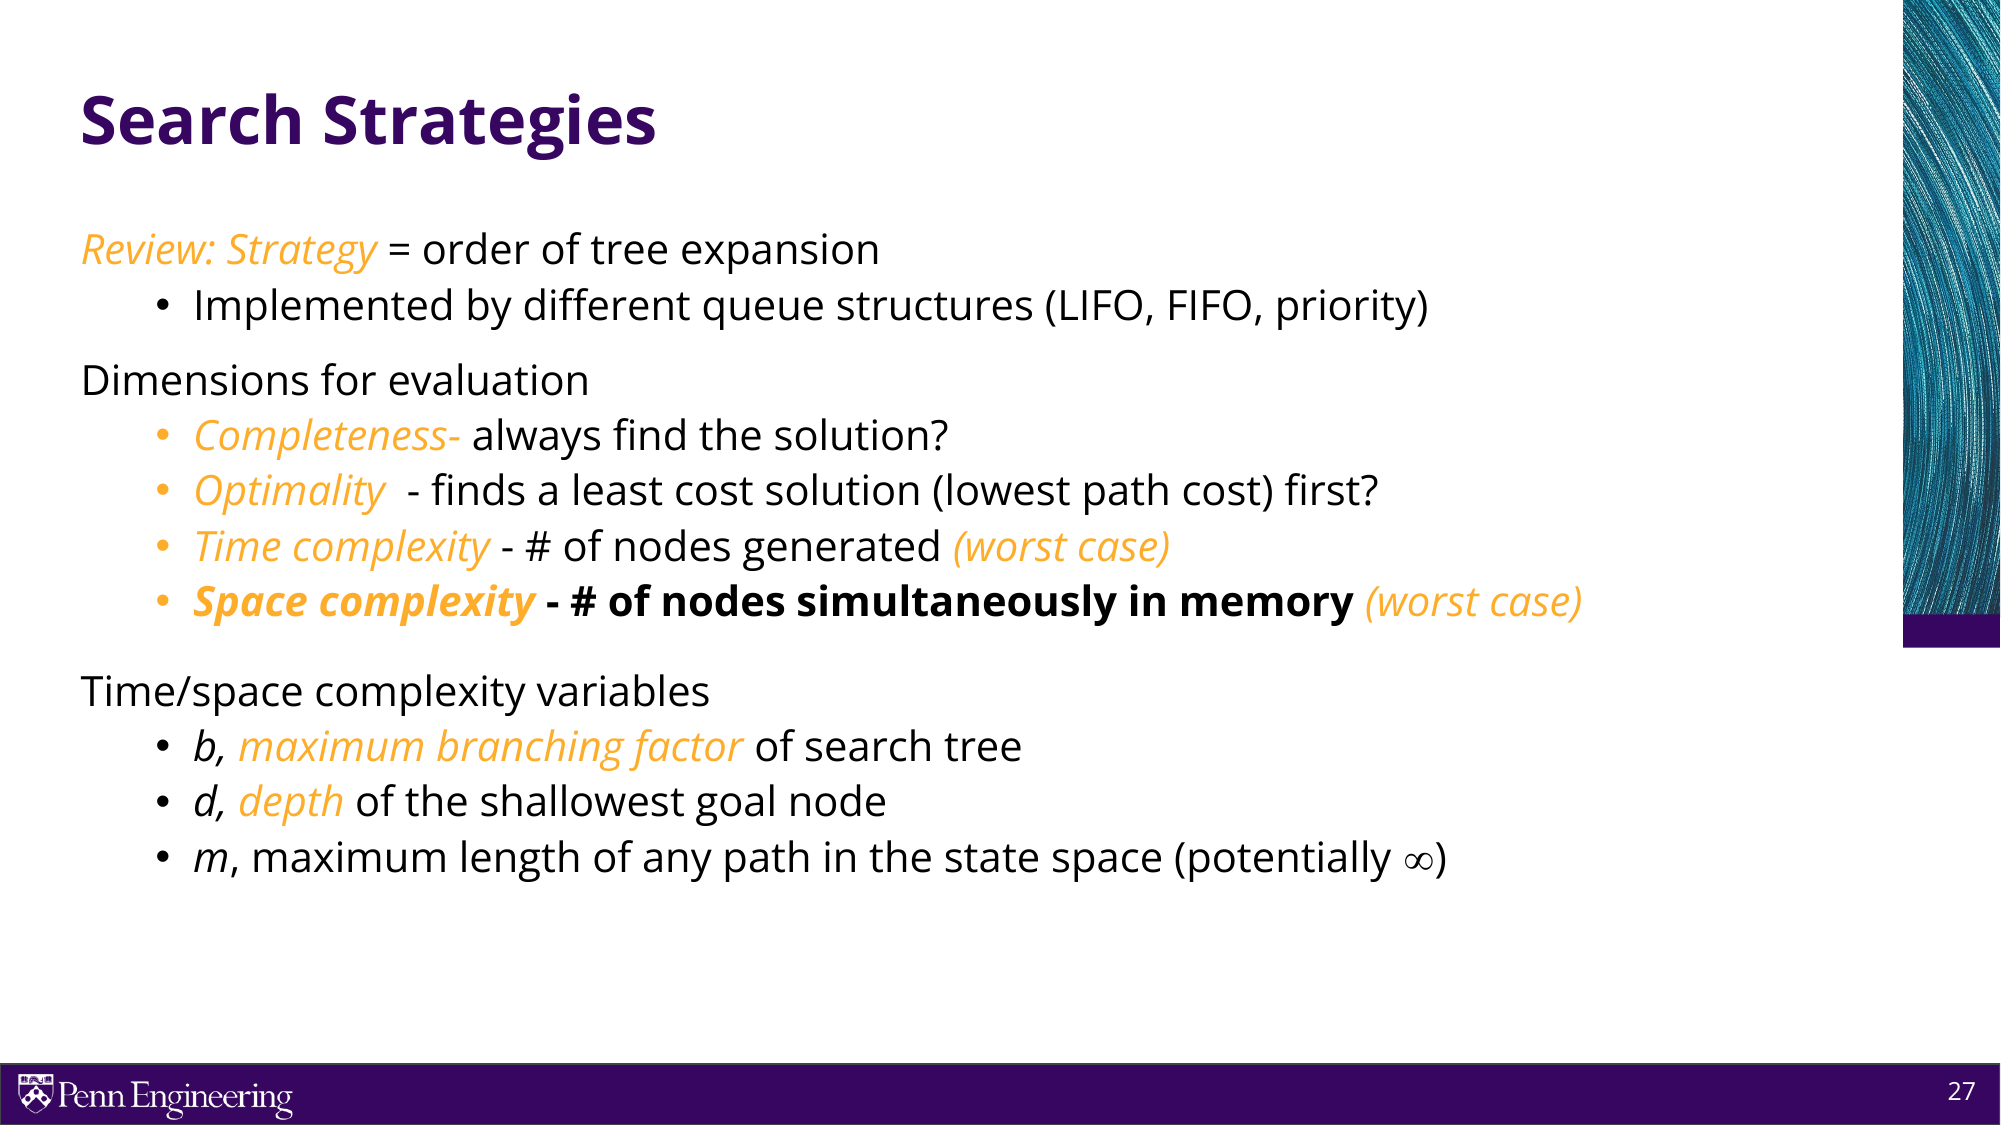

# Search Strategies
Review: Strategy = order of tree expansion
Implemented by different queue structures (LIFO, FIFO, priority)
Dimensions for evaluation
Completeness- always find the solution?
Optimality  - finds a least cost solution (lowest path cost) first?
Time complexity - # of nodes generated (worst case)
Space complexity - # of nodes simultaneously in memory (worst case)

Time/space complexity variables
b, maximum branching factor of search tree
d, depth of the shallowest goal node
m, maximum length of any path in the state space (potentially ∞)
27